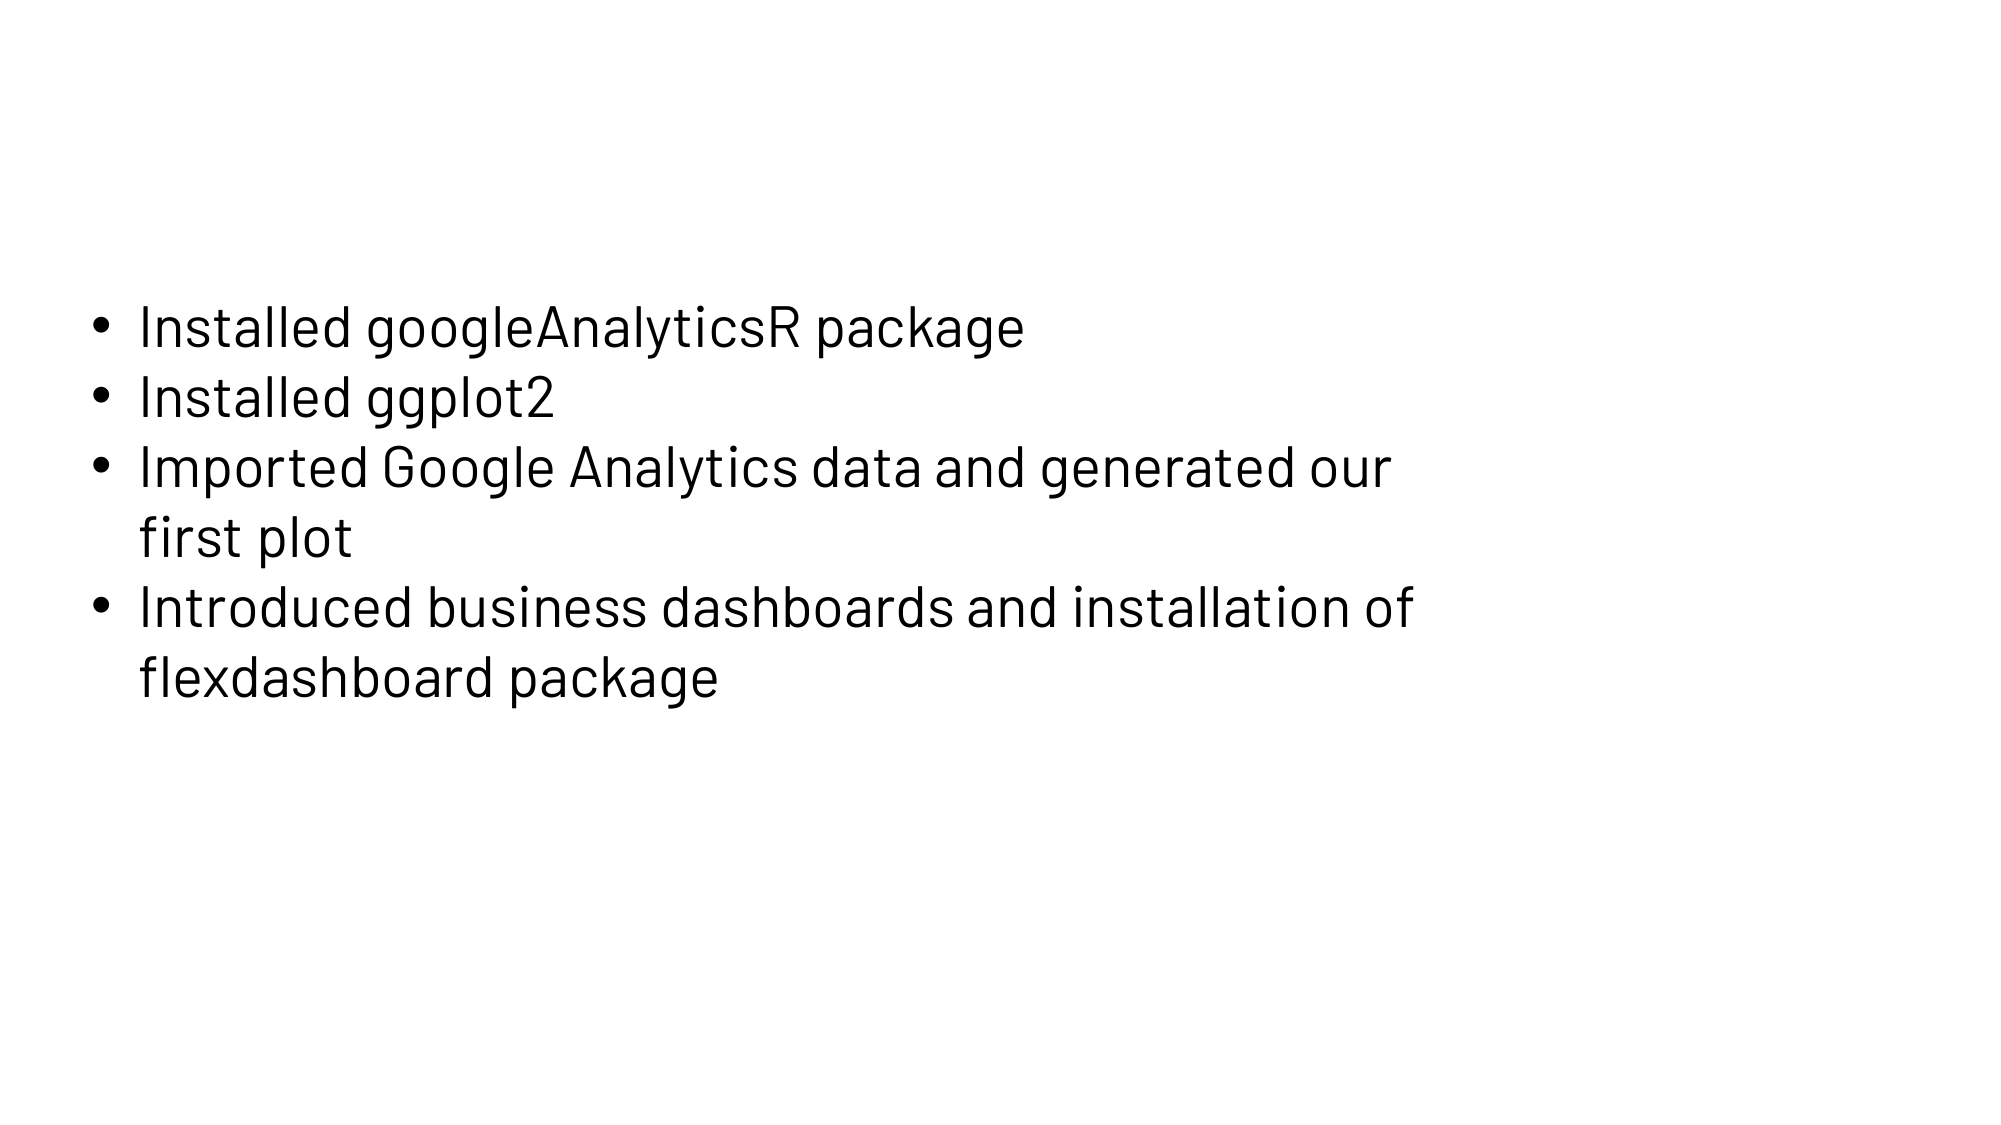

Installed googleAnalyticsR package
Installed ggplot2
Imported Google Analytics data and generated our first plot
Introduced business dashboards and installation of flexdashboard package